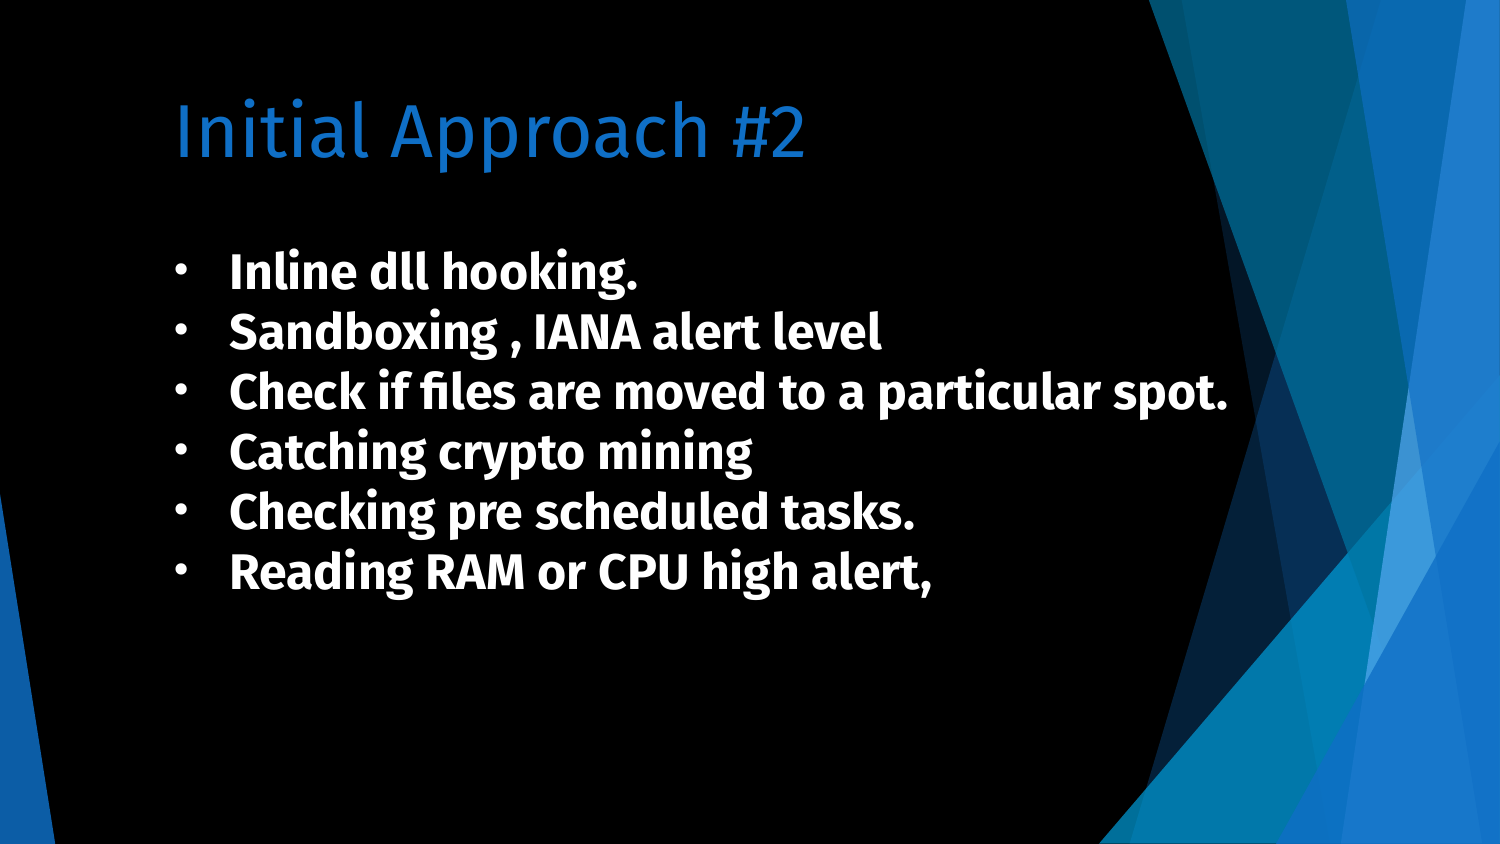

# Initial Approach #2
Inline dll hooking.
Sandboxing , IANA alert level
Check if files are moved to a particular spot.
Catching crypto mining
Checking pre scheduled tasks.
Reading RAM or CPU high alert,